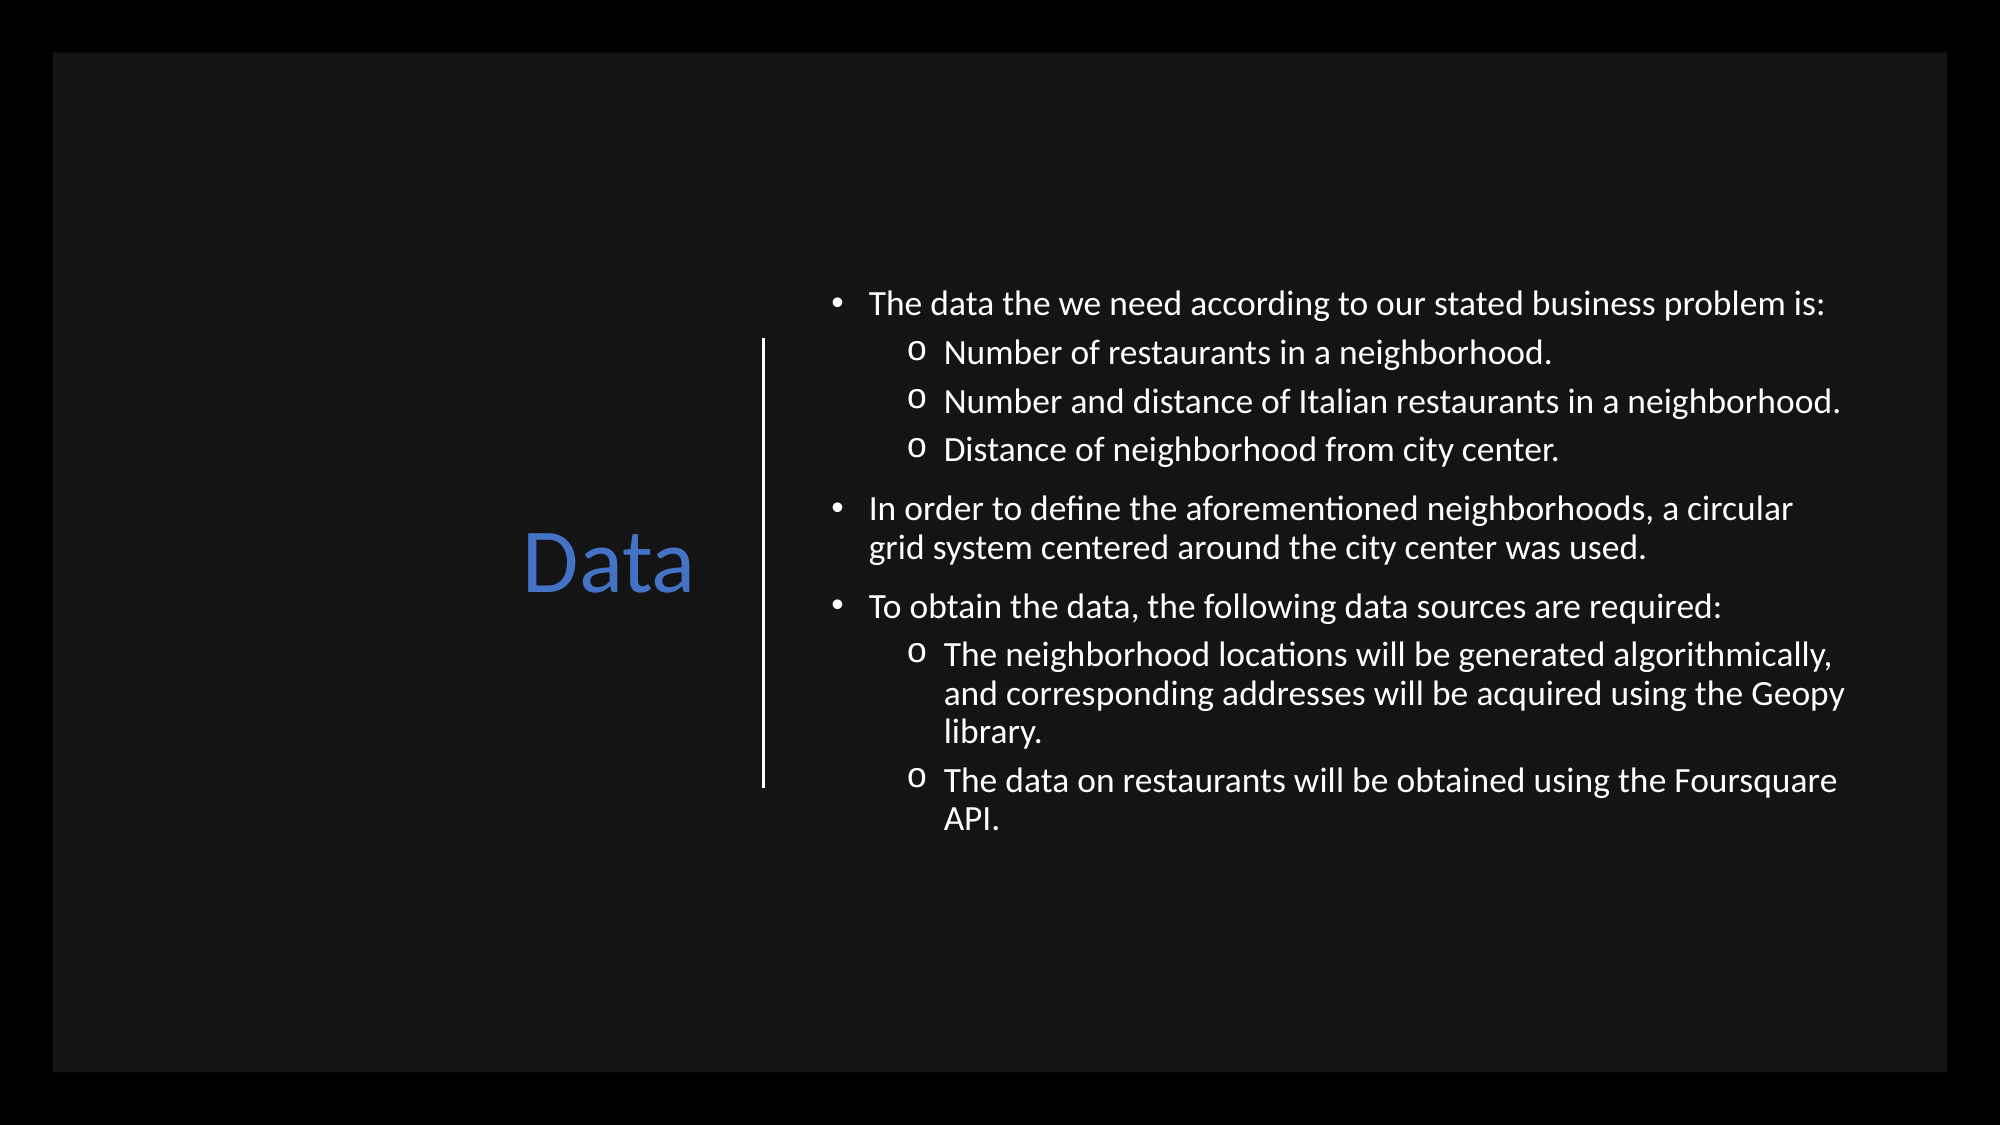

# Data
The data the we need according to our stated business problem is:
Number of restaurants in a neighborhood.
Number and distance of Italian restaurants in a neighborhood.
Distance of neighborhood from city center.
In order to define the aforementioned neighborhoods, a circular grid system centered around the city center was used.
To obtain the data, the following data sources are required:
The neighborhood locations will be generated algorithmically, and corresponding addresses will be acquired using the Geopy library.
The data on restaurants will be obtained using the Foursquare API.